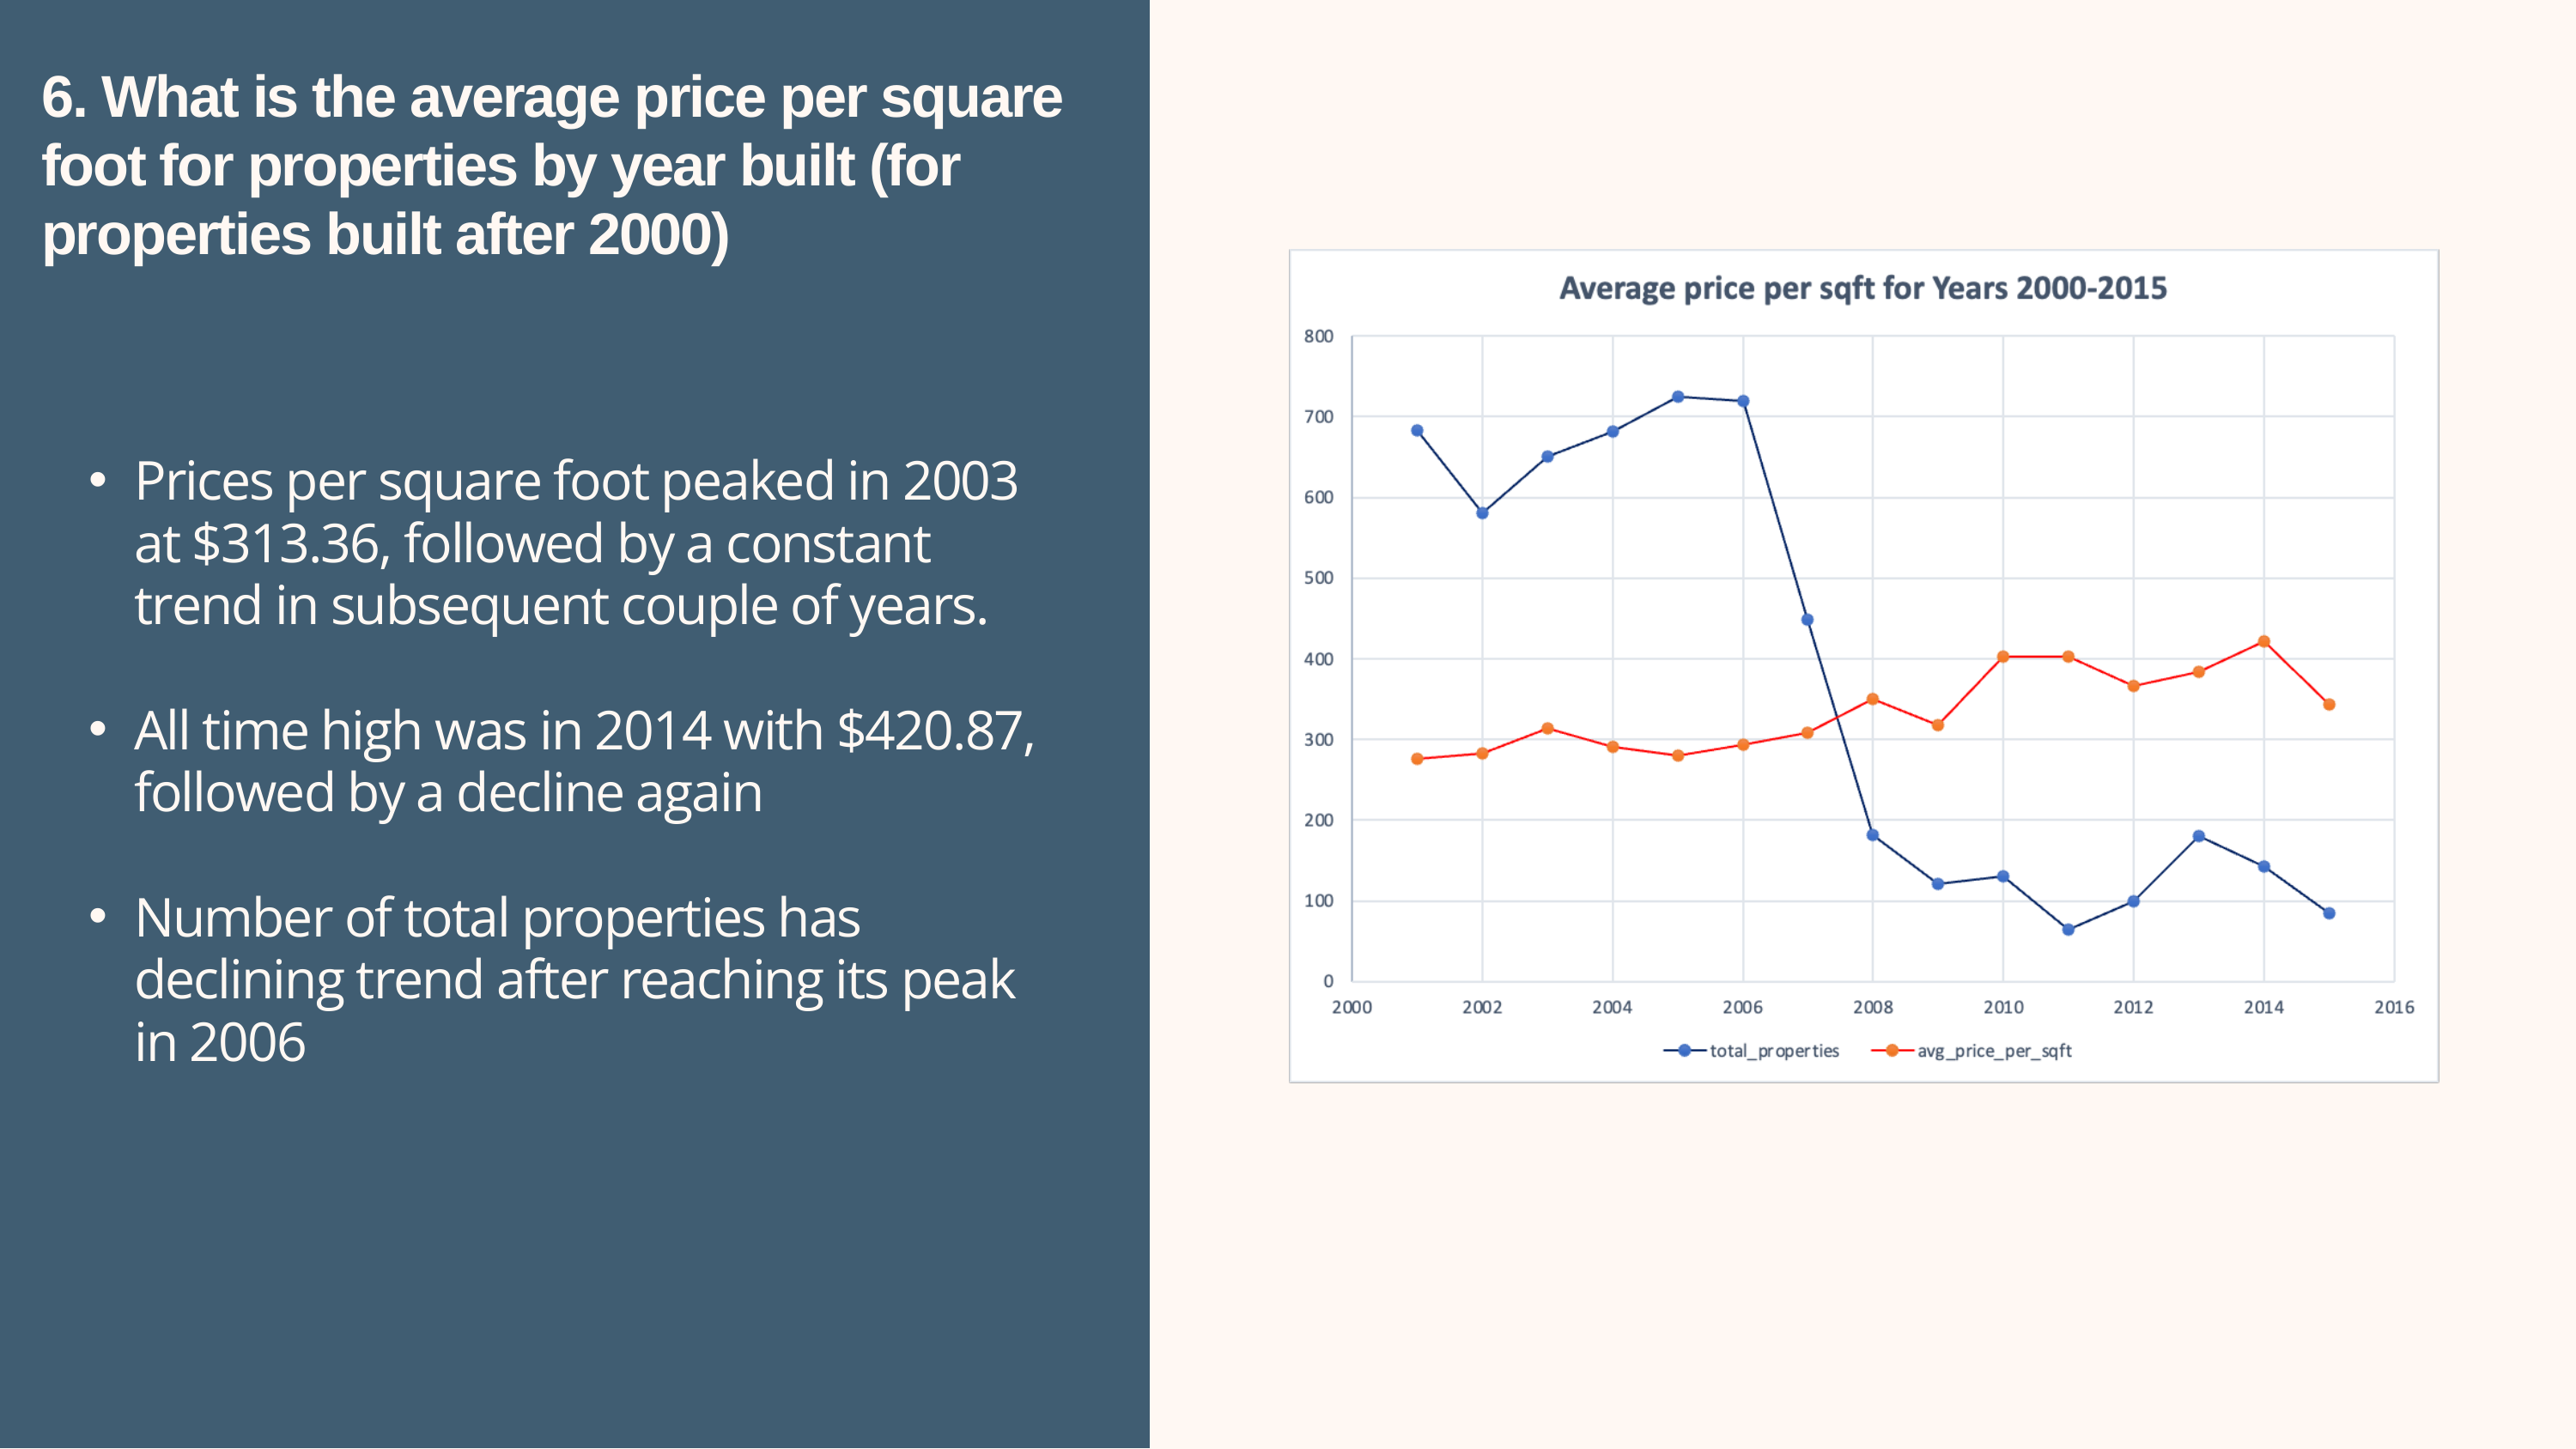

6. What is the average price per square foot for properties by year built (for properties built after 2000)

Prices per square foot peaked in 2003 at $313.36, followed by a constant trend in subsequent couple of years.

All time high was in 2014 with $420.87, followed by a decline again

Number of total properties has declining trend after reaching its peak in 2006